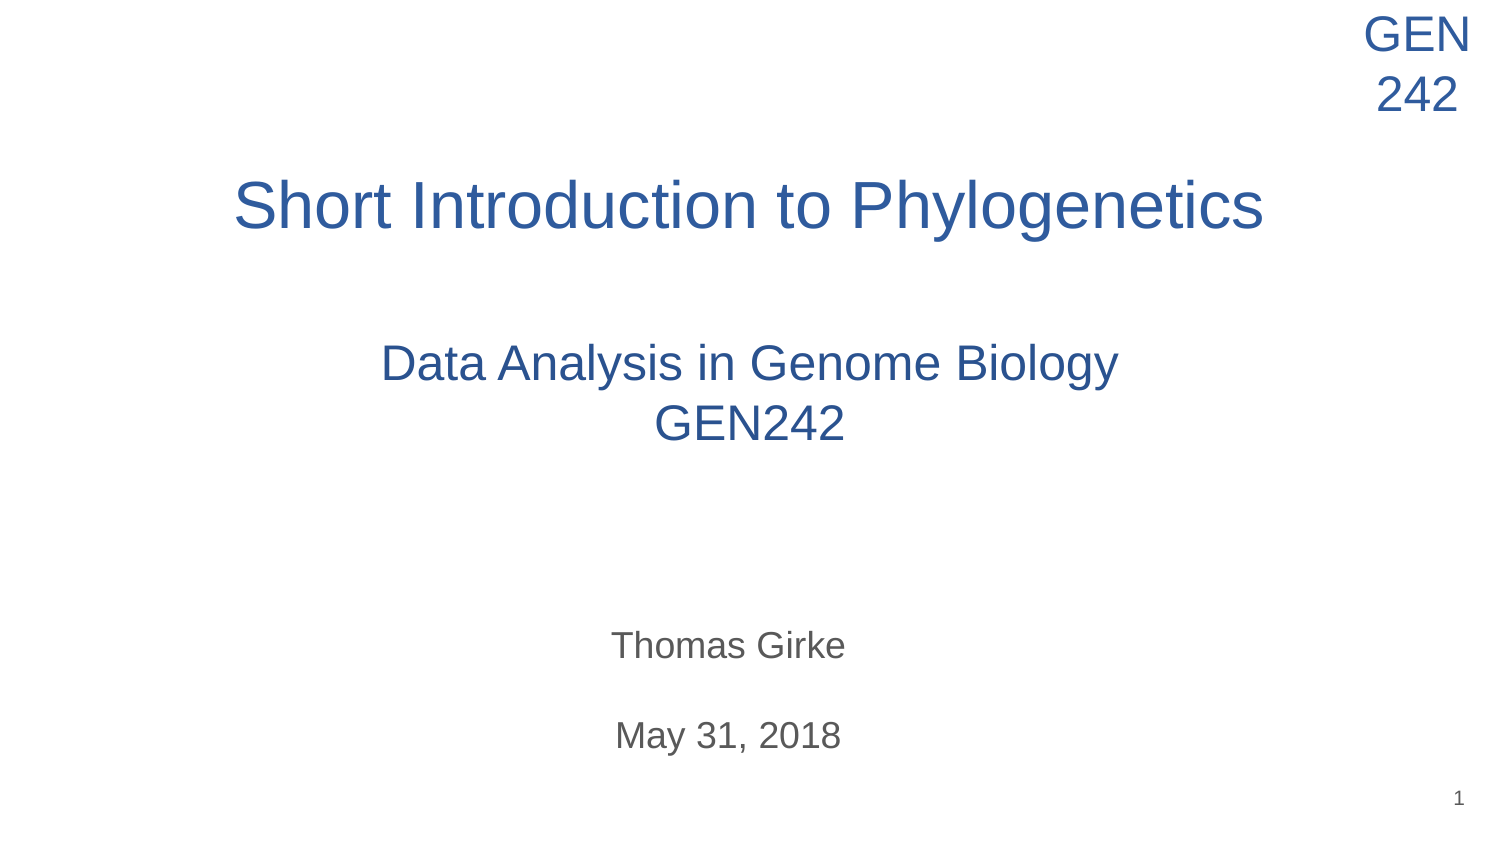

# Short Introduction to Phylogenetics

Data Analysis in Genome Biology
GEN242

Thomas Girke

May 31, 2018

1